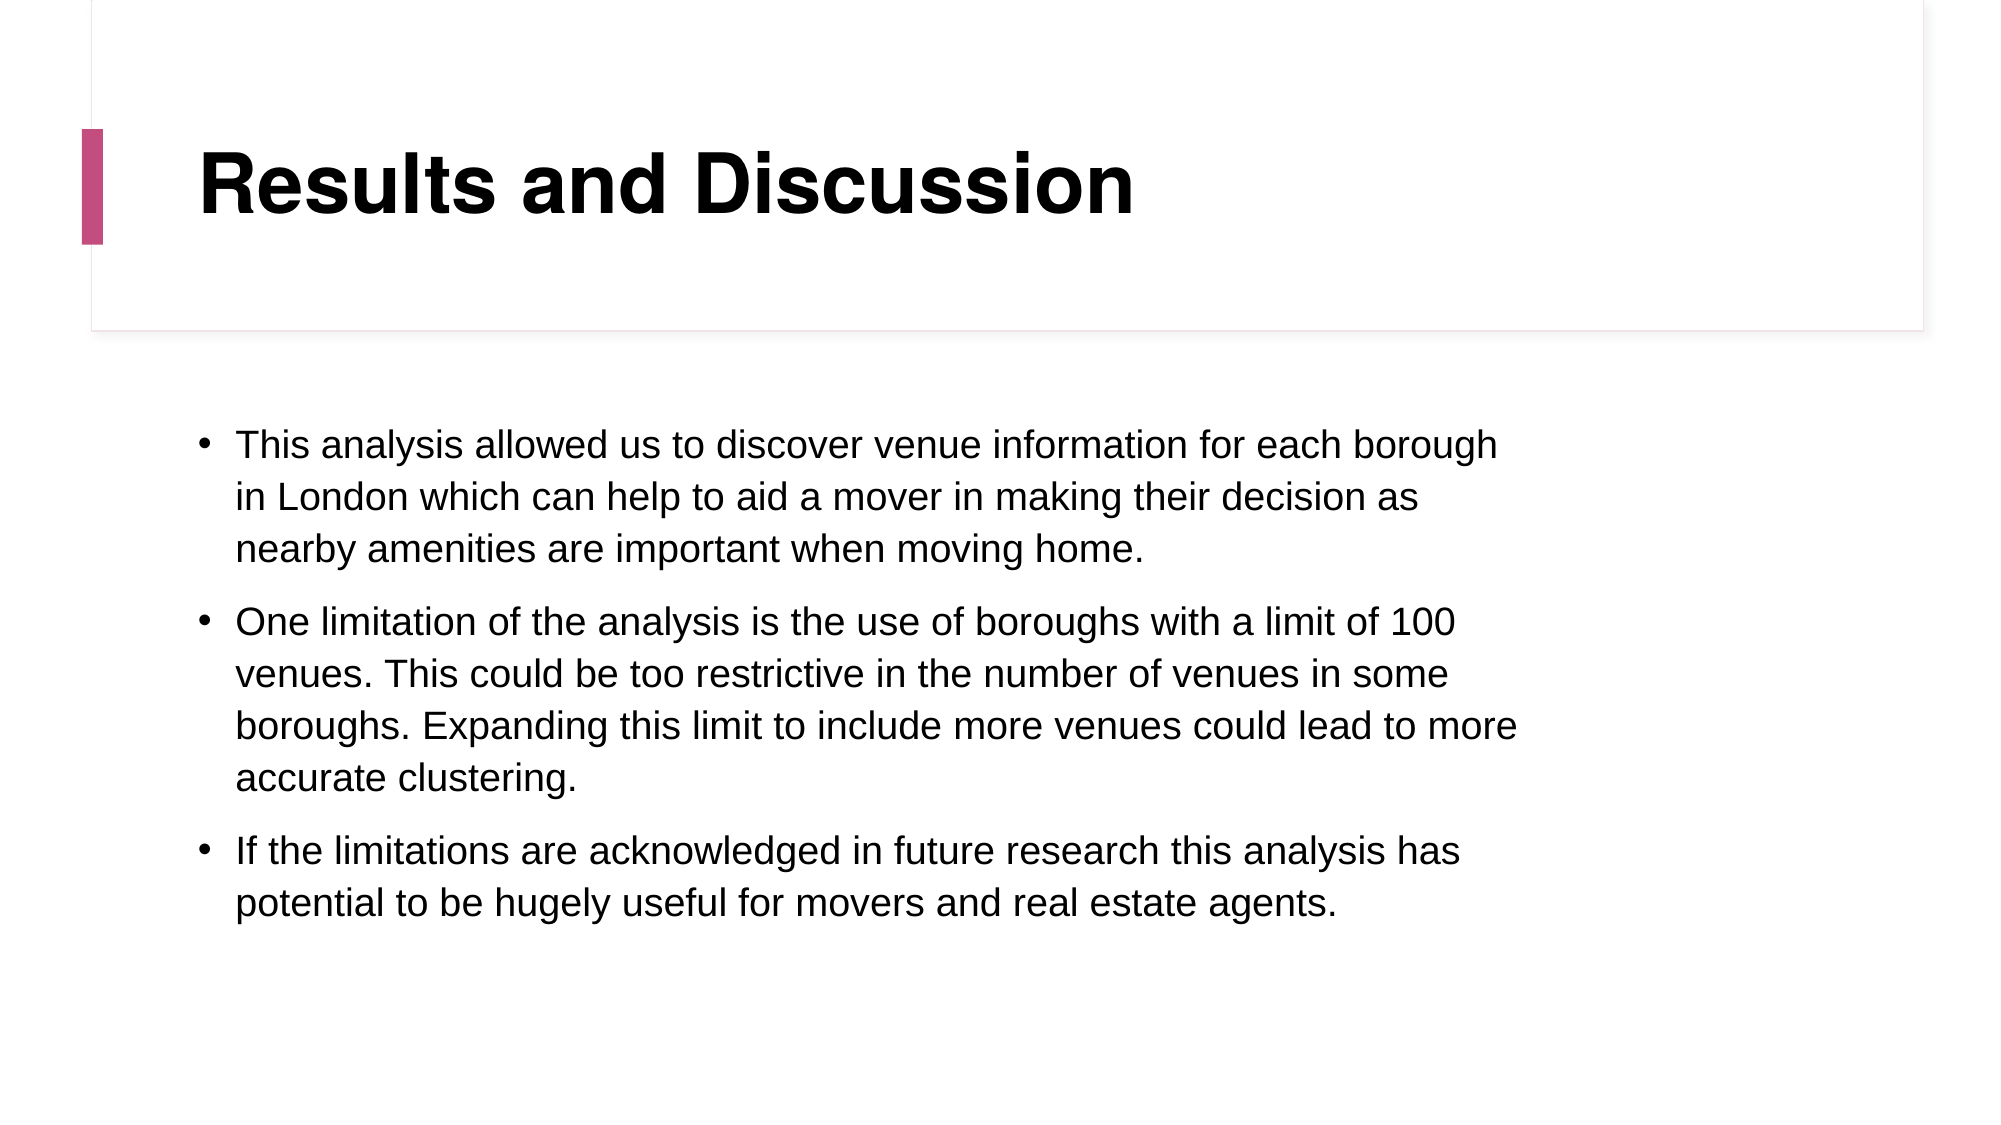

# Results and Discussion
This analysis allowed us to discover venue information for each borough in London which can help to aid a mover in making their decision as nearby amenities are important when moving home.
One limitation of the analysis is the use of boroughs with a limit of 100 venues. This could be too restrictive in the number of venues in some boroughs. Expanding this limit to include more venues could lead to more accurate clustering.
If the limitations are acknowledged in future research this analysis has potential to be hugely useful for movers and real estate agents.